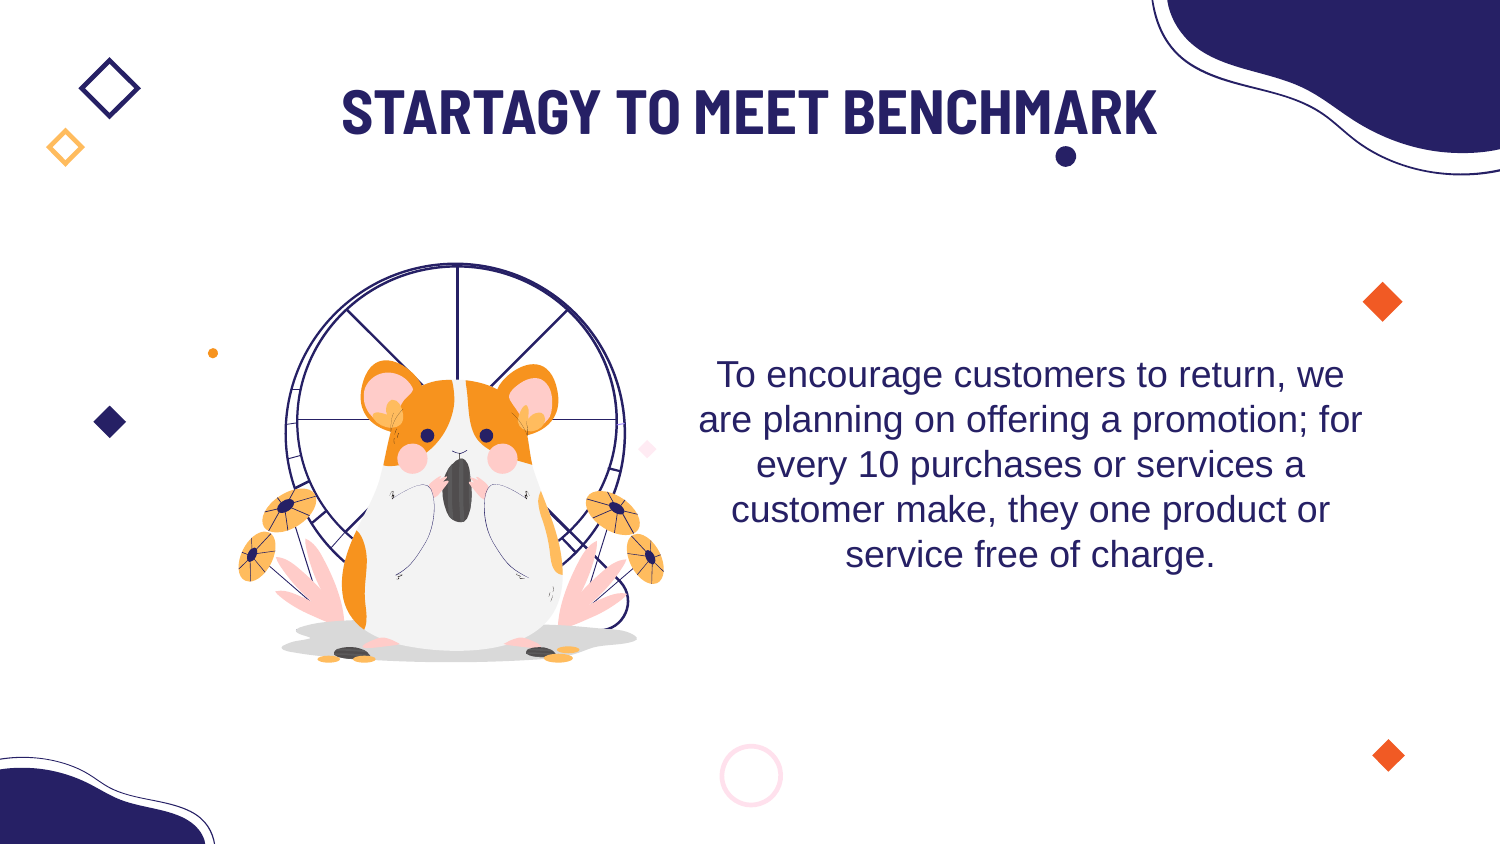

# STARTAGY TO MEET BENCHMARK

To encourage customers to return, we are planning on offering a promotion; for every 10 purchases or services a customer make, they one product or service free of charge.